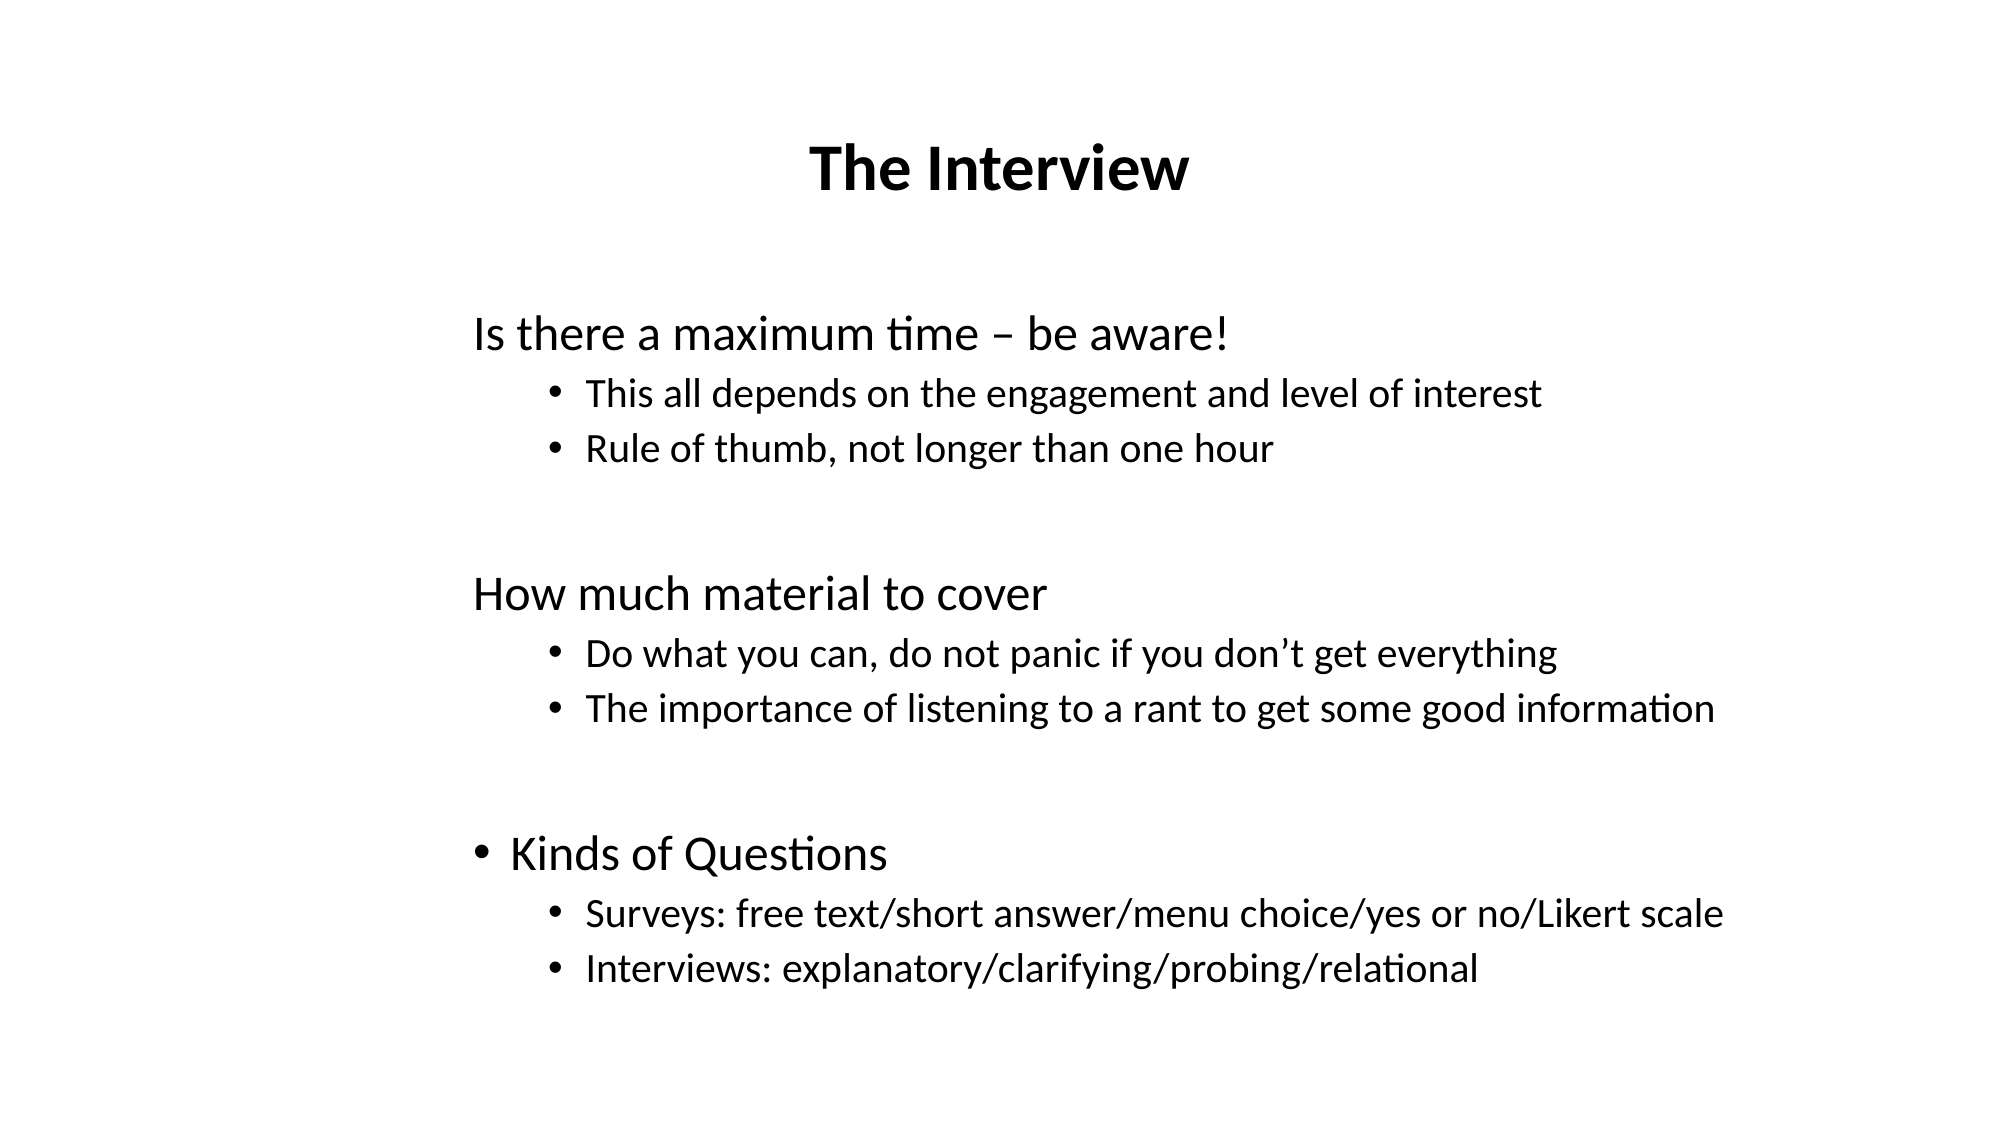

# The Interview
Is there a maximum time – be aware!
This all depends on the engagement and level of interest
Rule of thumb, not longer than one hour

How much material to cover
Do what you can, do not panic if you don’t get everything
The importance of listening to a rant to get some good information

Kinds of Questions
Surveys: free text/short answer/menu choice/yes or no/Likert scale
Interviews: explanatory/clarifying/probing/relational